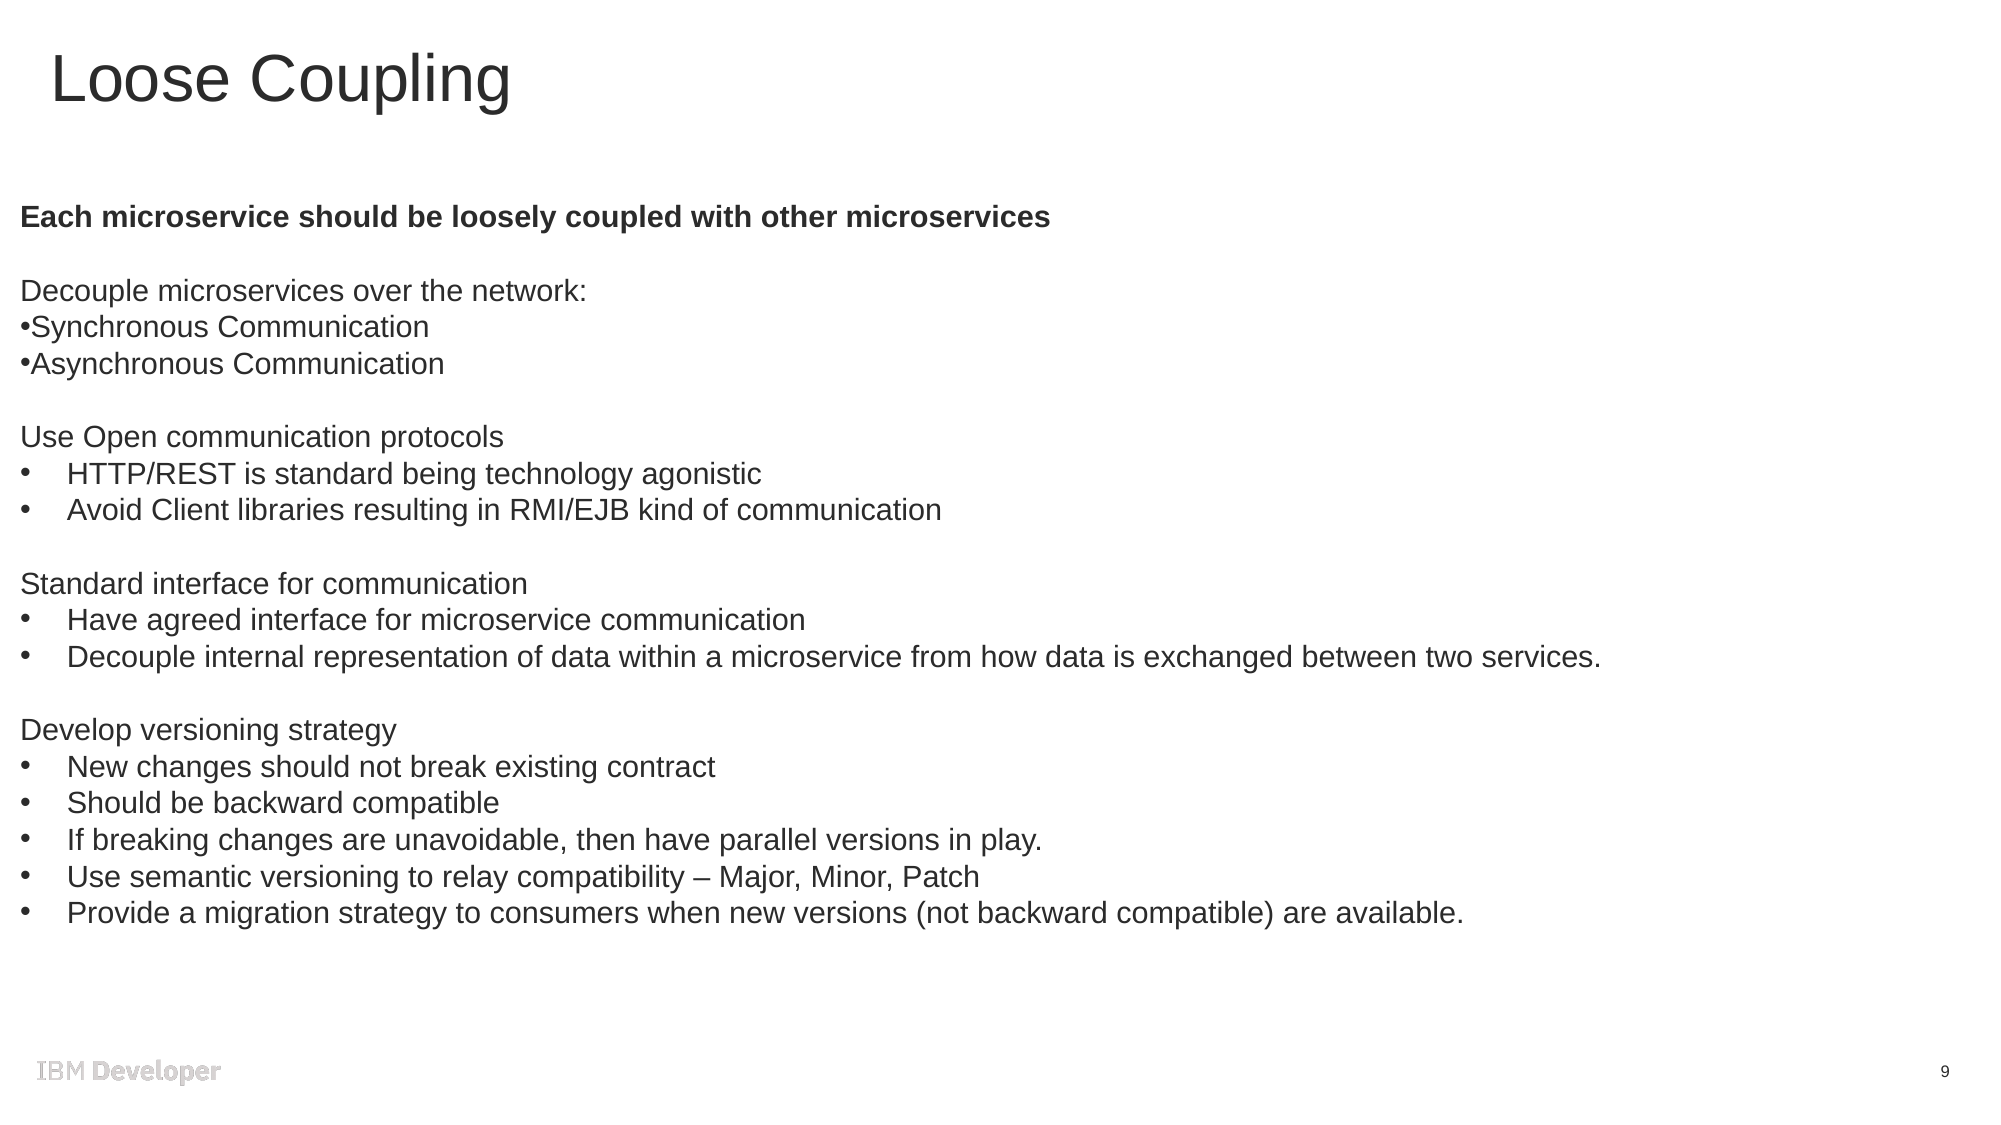

# Loose Coupling
Each microservice should be loosely coupled with other microservices

Decouple microservices over the network:
Synchronous Communication
Asynchronous Communication

Use Open communication protocols
HTTP/REST is standard being technology agonistic
Avoid Client libraries resulting in RMI/EJB kind of communication

Standard interface for communication
Have agreed interface for microservice communication
Decouple internal representation of data within a microservice from how data is exchanged between two services.

Develop versioning strategy
New changes should not break existing contract
Should be backward compatible
If breaking changes are unavoidable, then have parallel versions in play.
Use semantic versioning to relay compatibility – Major, Minor, Patch
Provide a migration strategy to consumers when new versions (not backward compatible) are available.

9